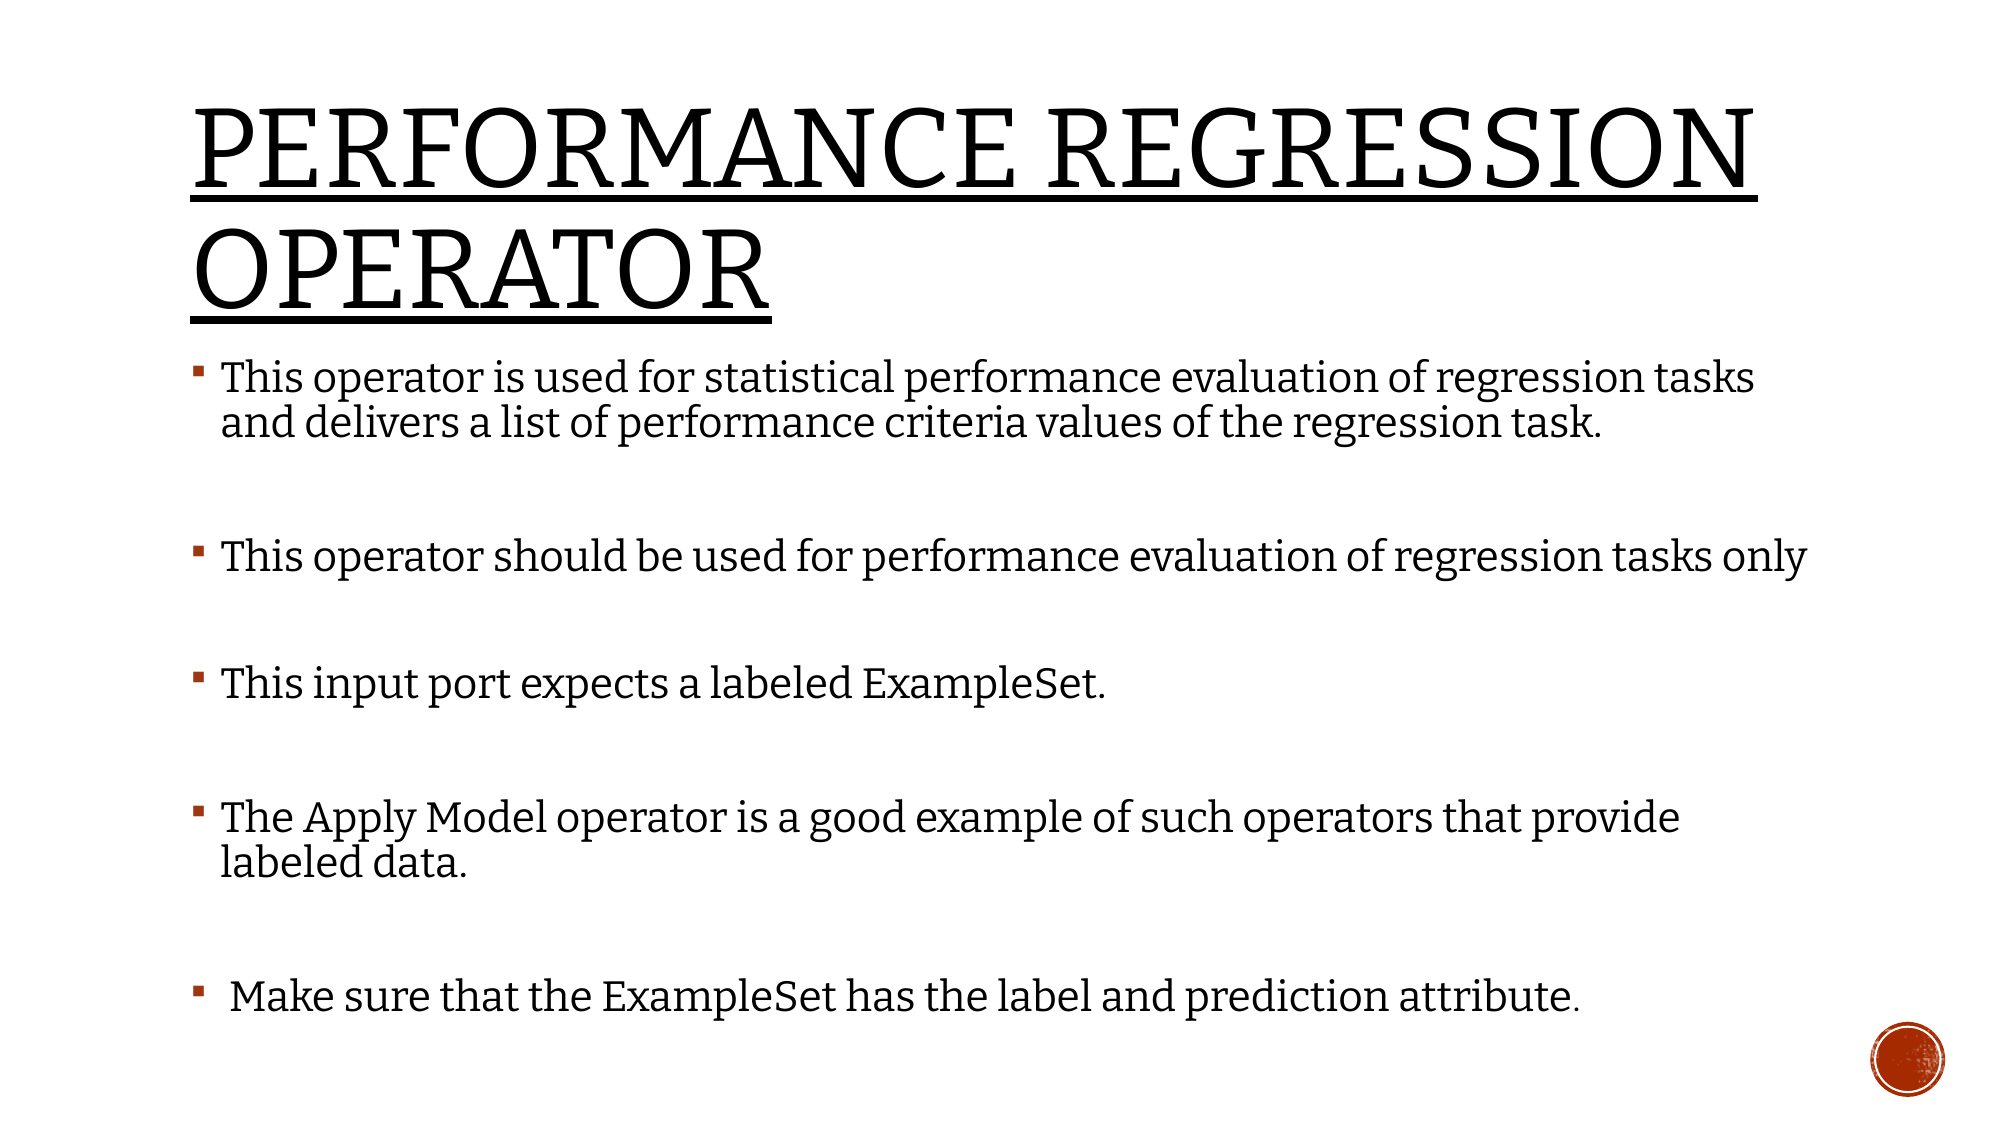

# Performance regression operator
This operator is used for statistical performance evaluation of regression tasks and delivers a list of performance criteria values of the regression task.

This operator should be used for performance evaluation of regression tasks only

This input port expects a labeled ExampleSet.

The Apply Model operator is a good example of such operators that provide labeled data.

 Make sure that the ExampleSet has the label and prediction attribute.